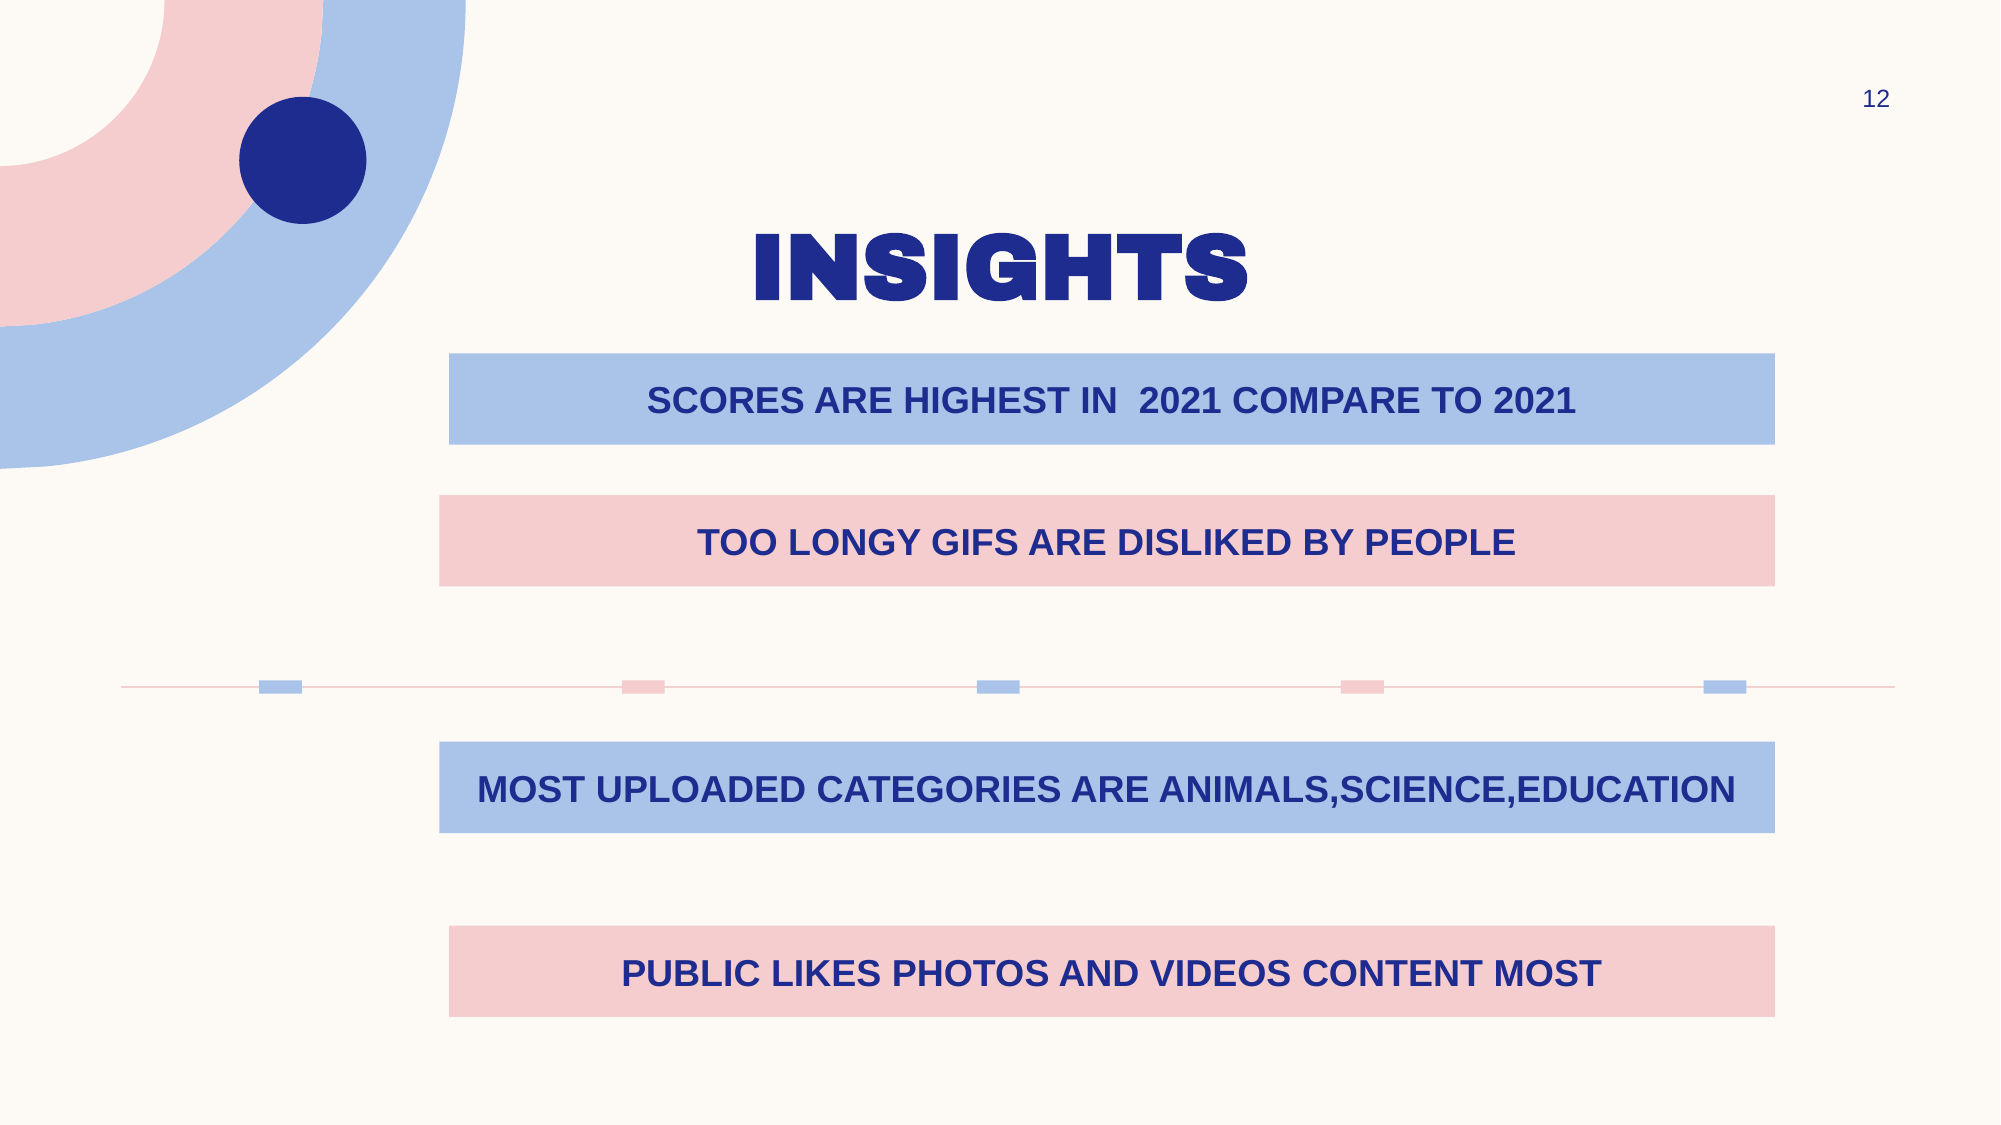

12
# Insights
Scores are highest In  2021 compare to 2021
Too longy Gifs are disliked by people

Most uploaded categories are animals,science,education
Public likes photos and videos content most